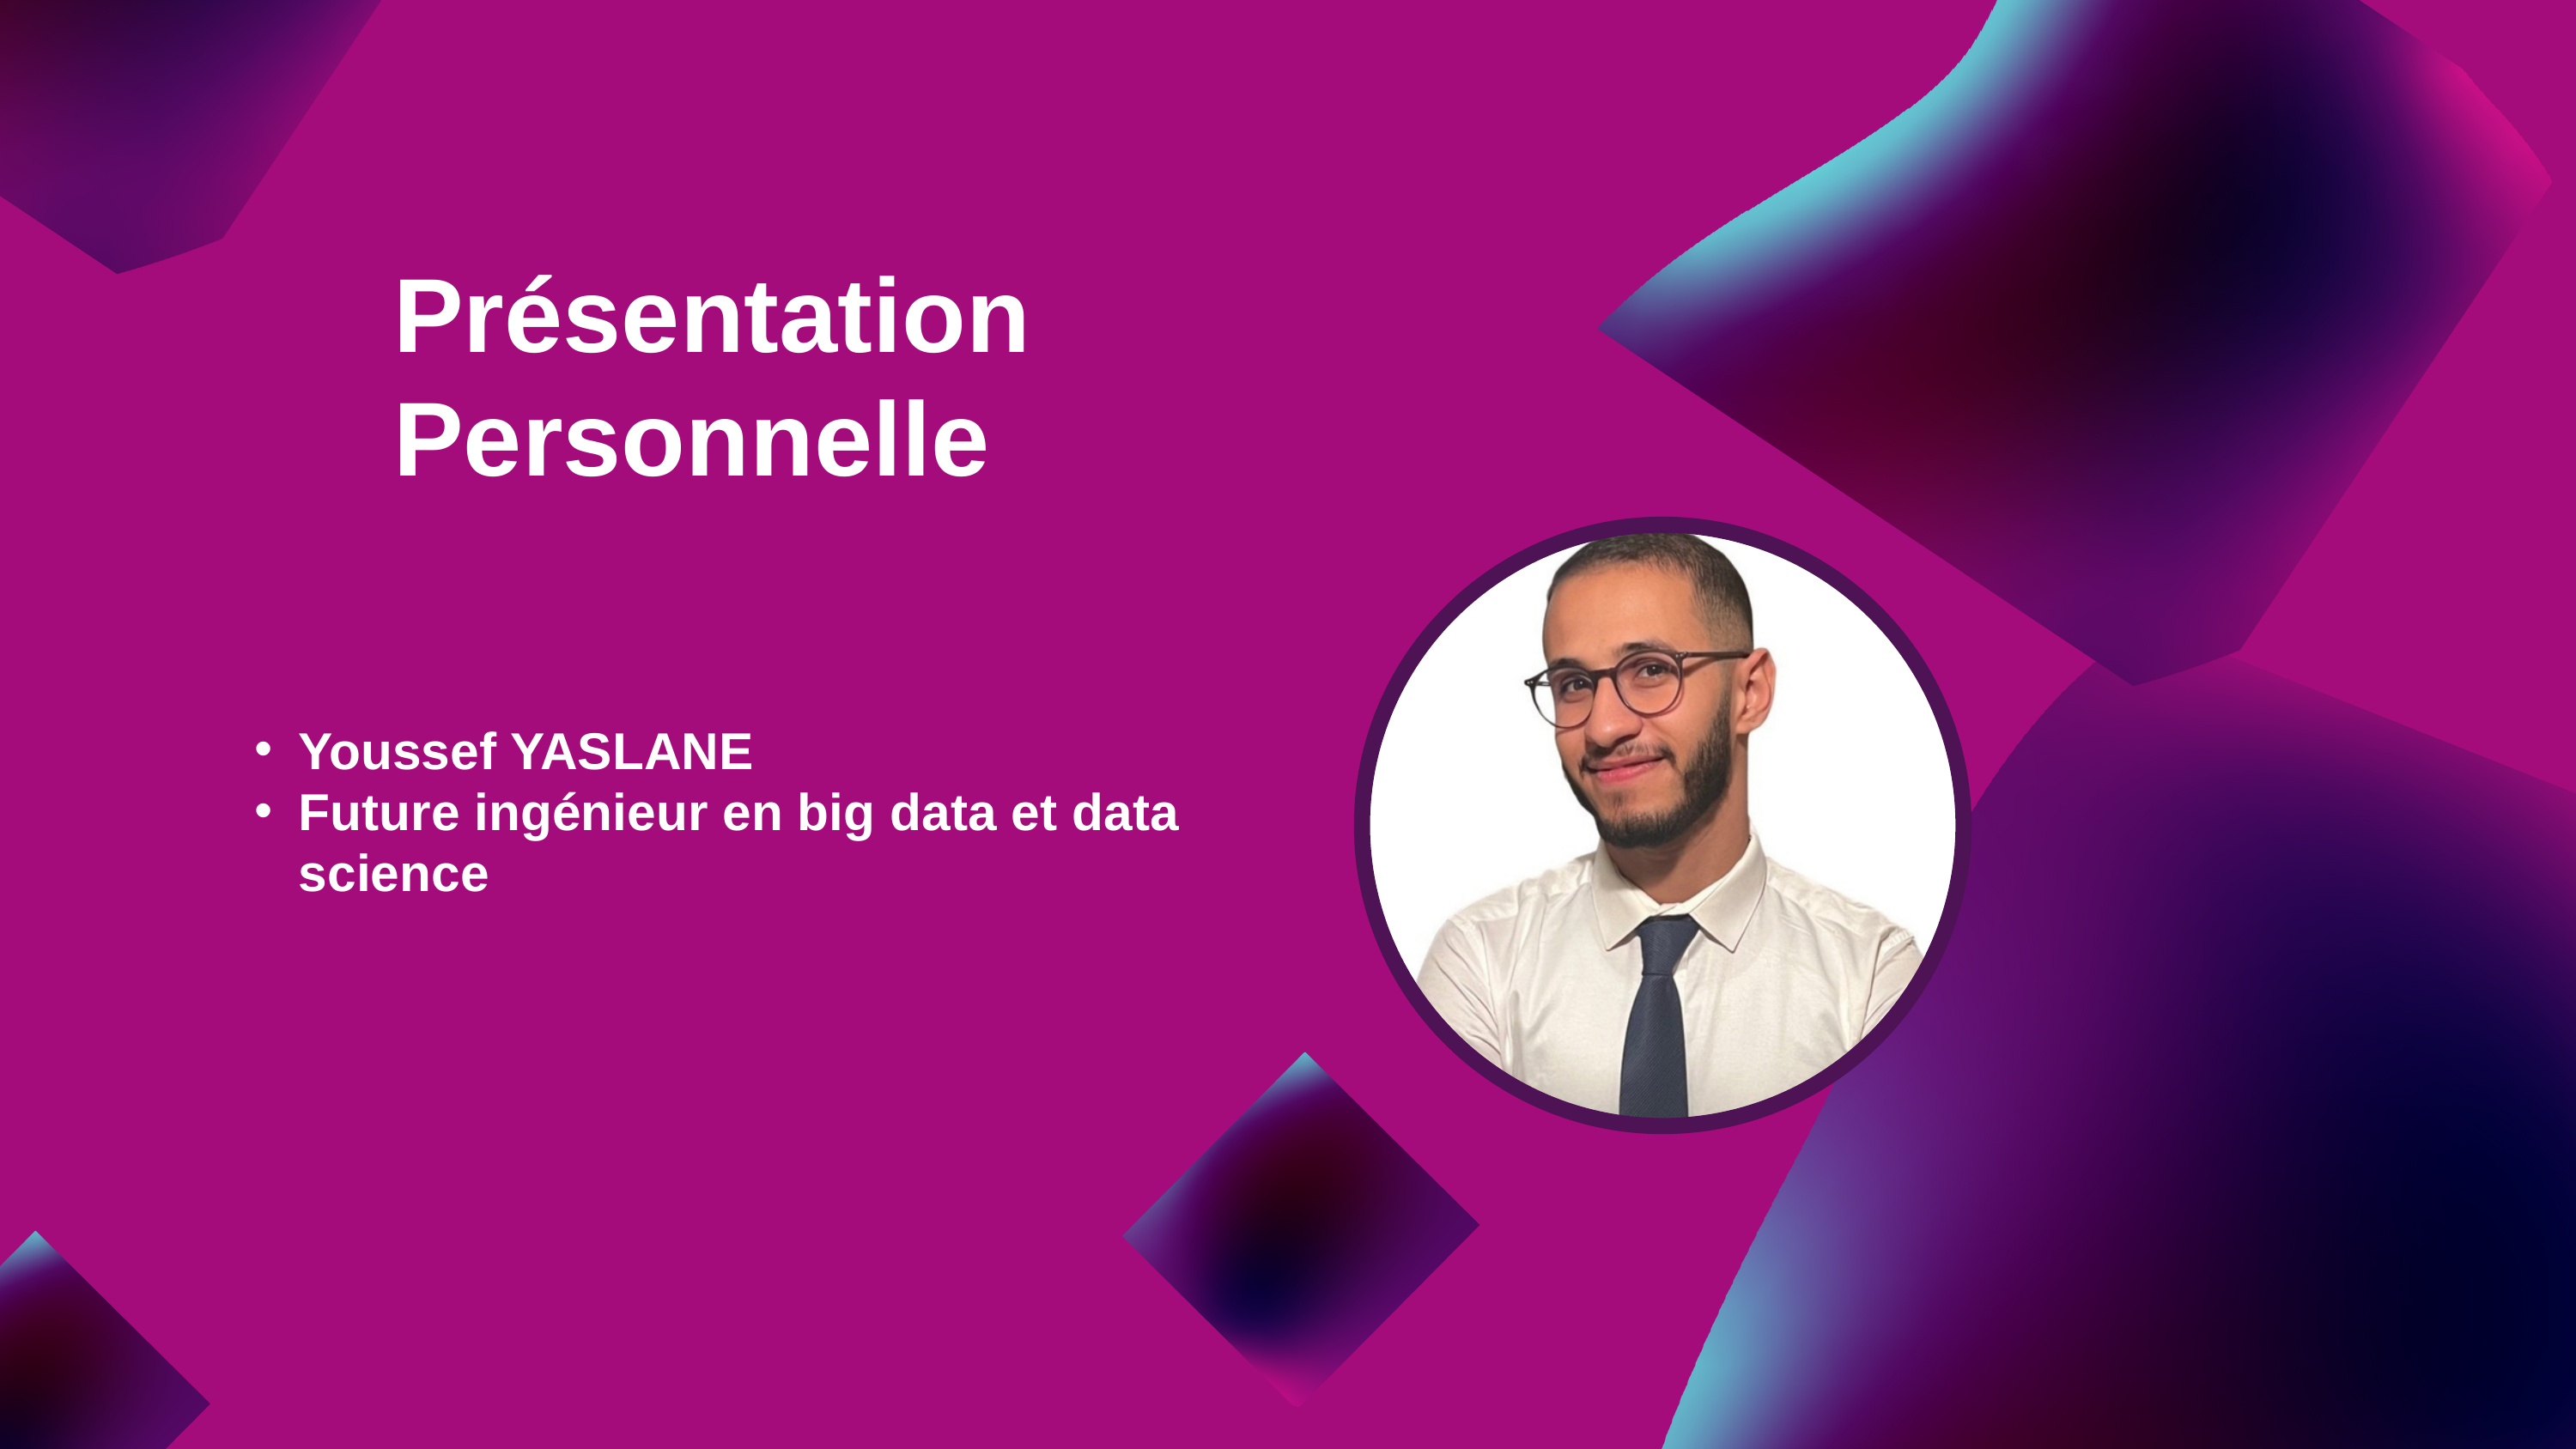

Présentation Personnelle

Youssef YASLANE
Future ingénieur en big data et data science